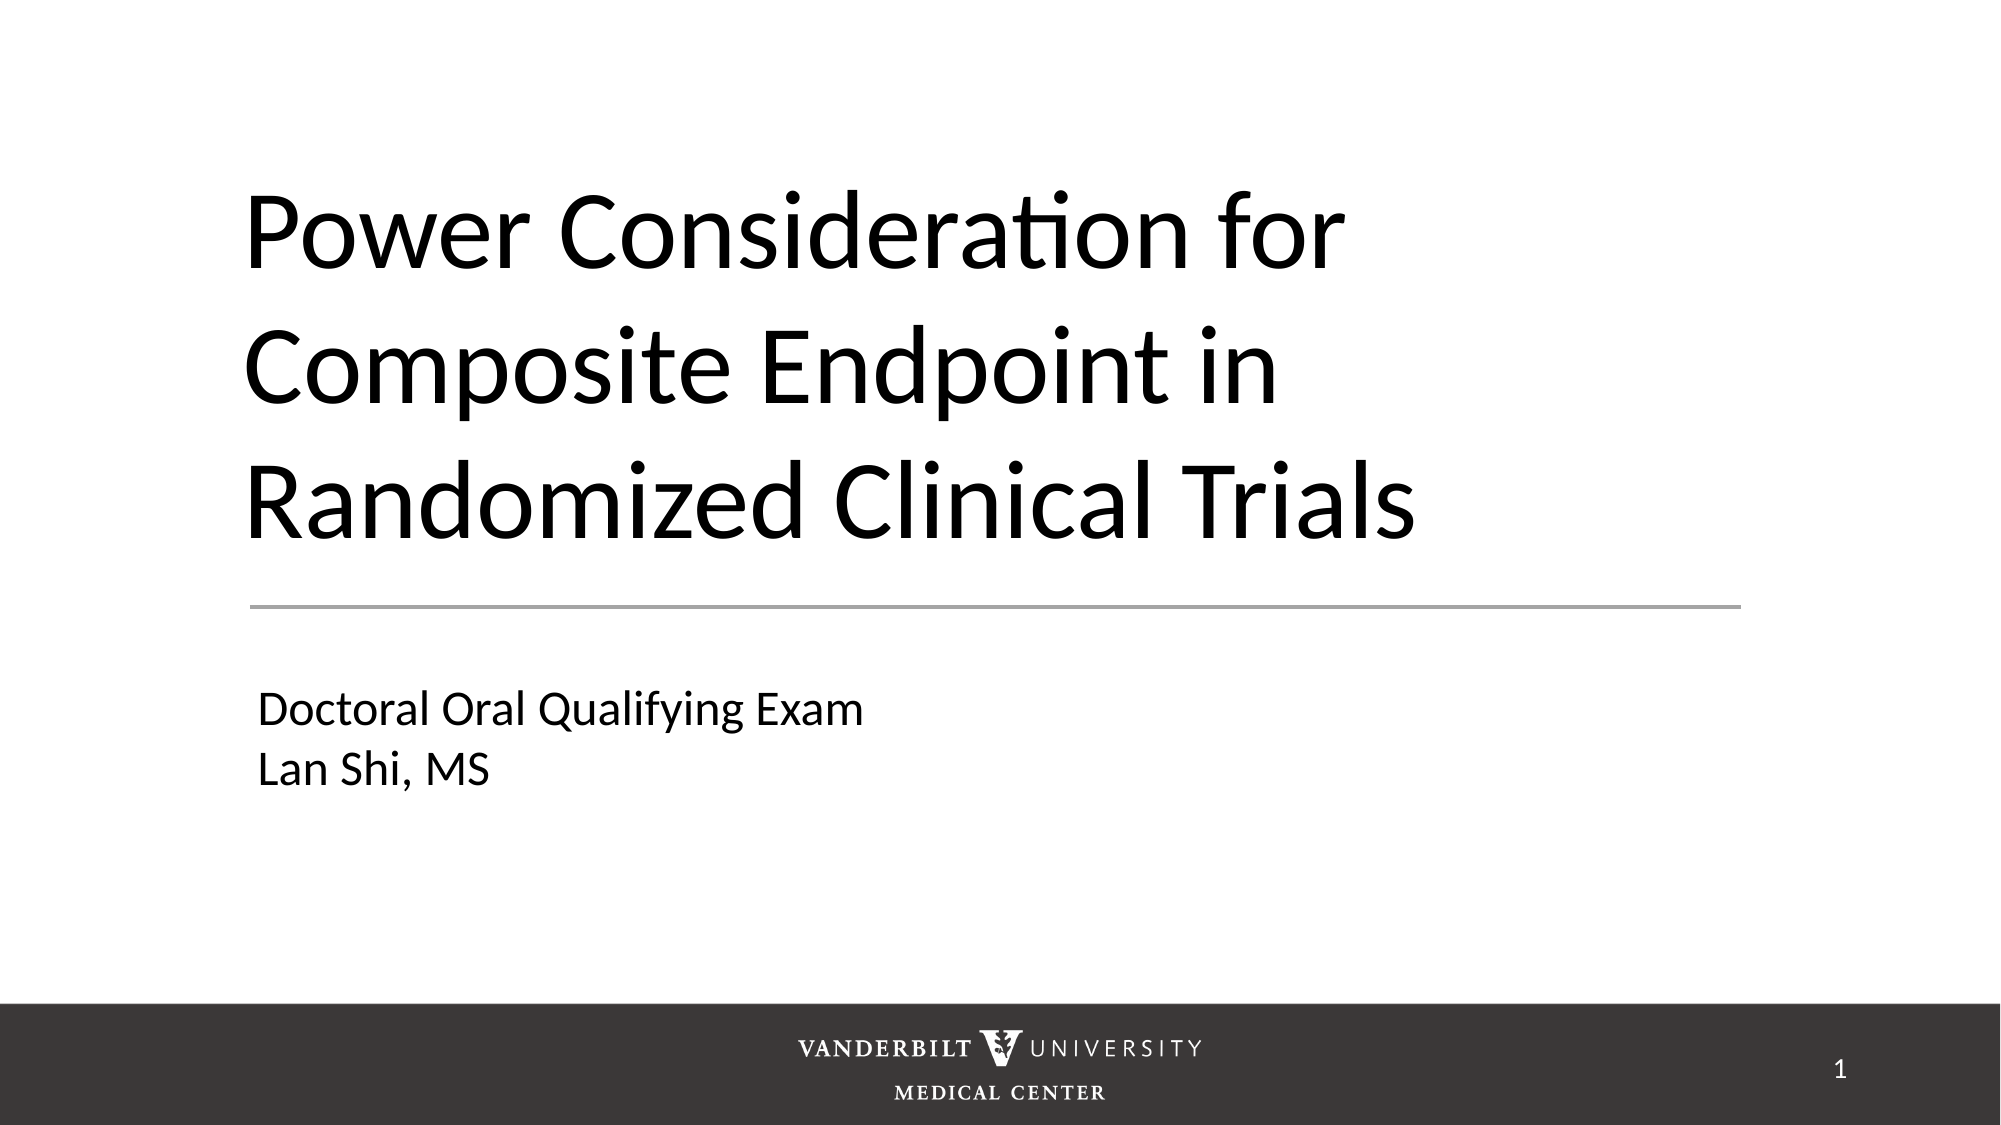

Power Consideration for Composite Endpoint in Randomized Clinical Trials
Doctoral Oral Qualifying Exam
Lan Shi, MS
1